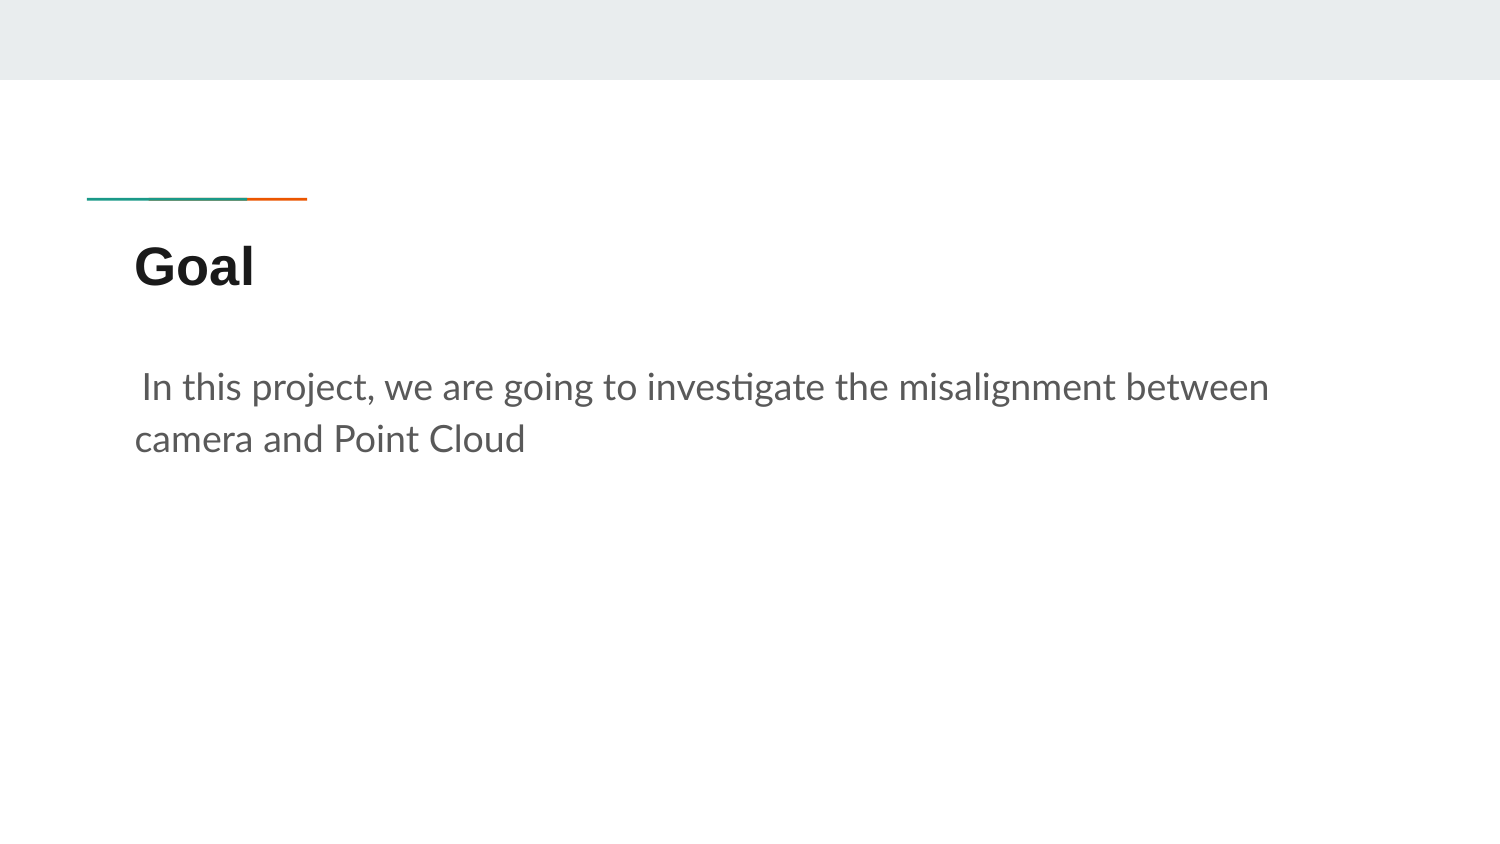

# Goal
 In this project, we are going to investigate the misalignment between camera and Point Cloud